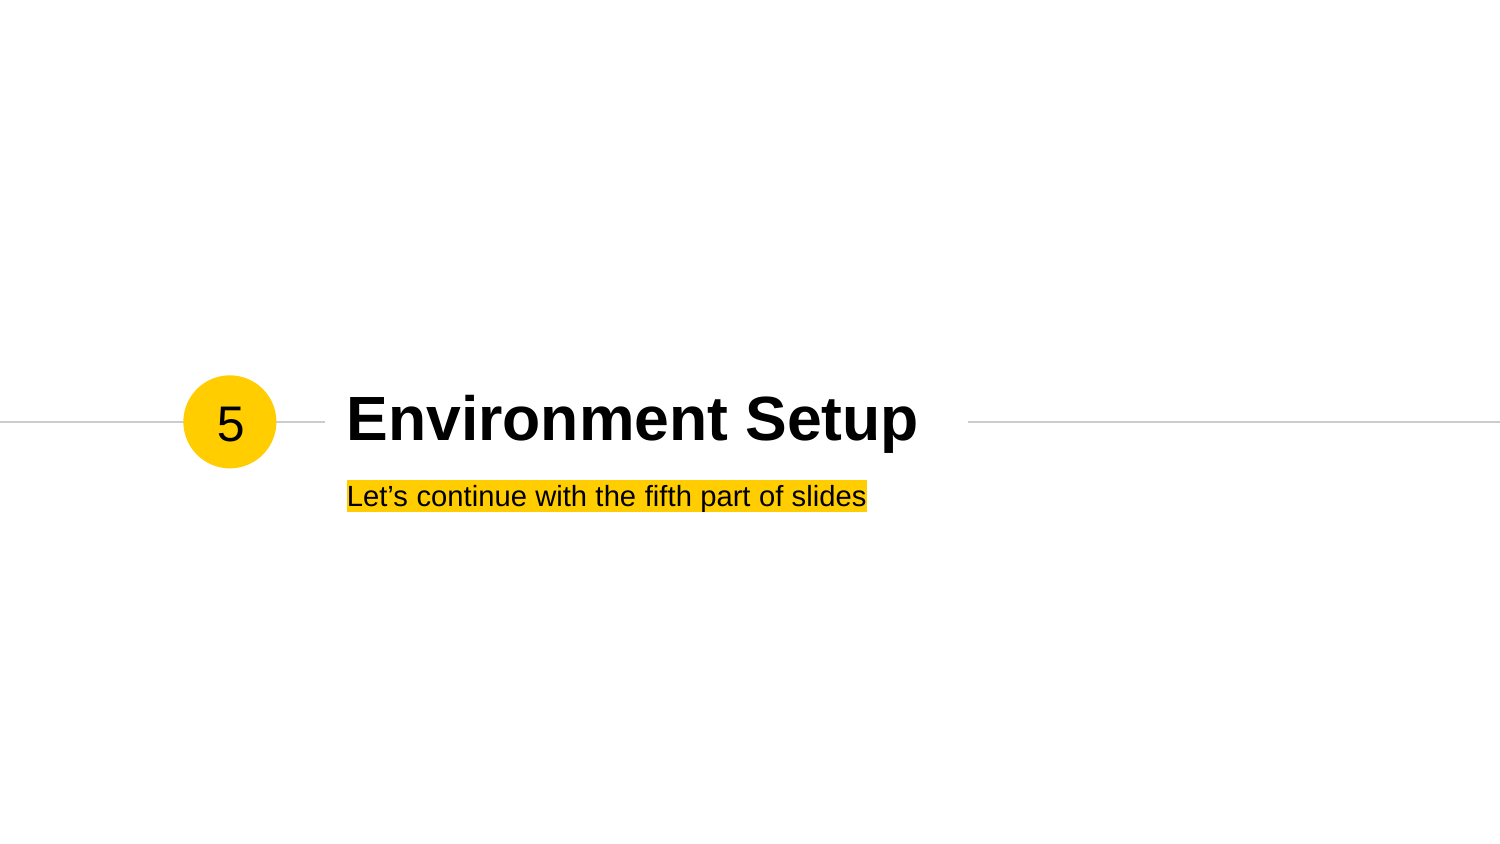

# Environment Setup
5
Let’s continue with the fifth part of slides